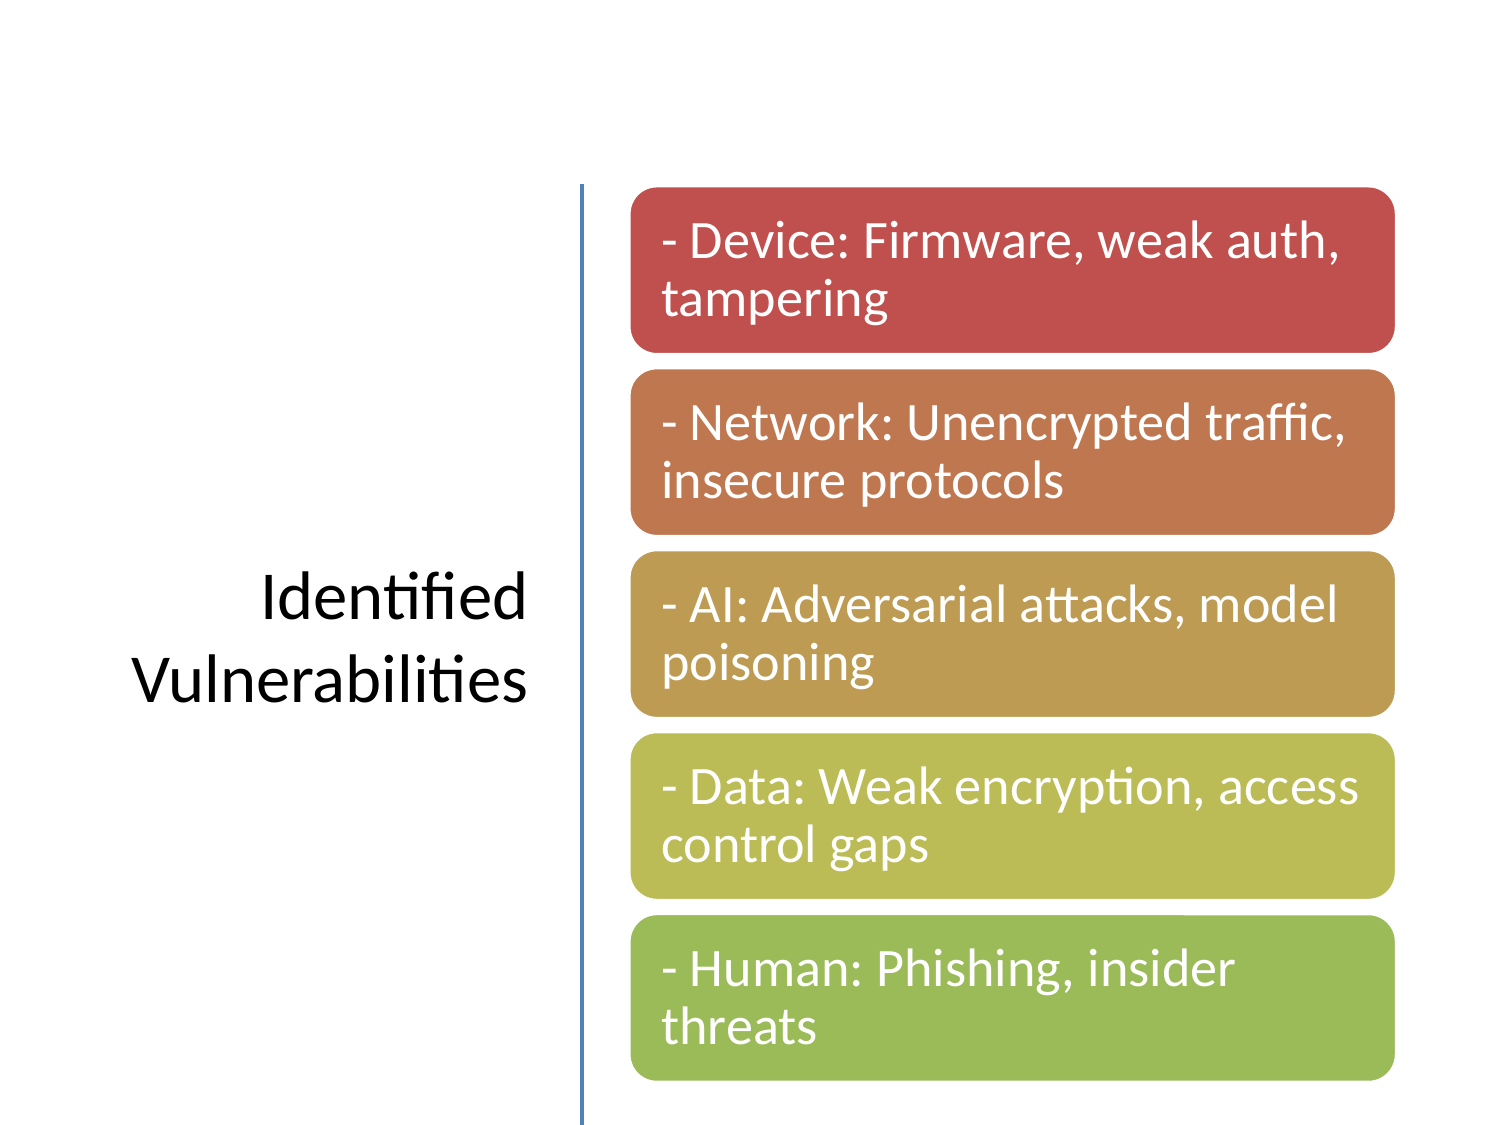

# Identified Vulnerabilities
- Device: Firmware, weak auth, tampering
- Network: Unencrypted traffic, insecure protocols
- AI: Adversarial attacks, model poisoning
- Data: Weak encryption, access control gaps
- Human: Phishing, insider threats